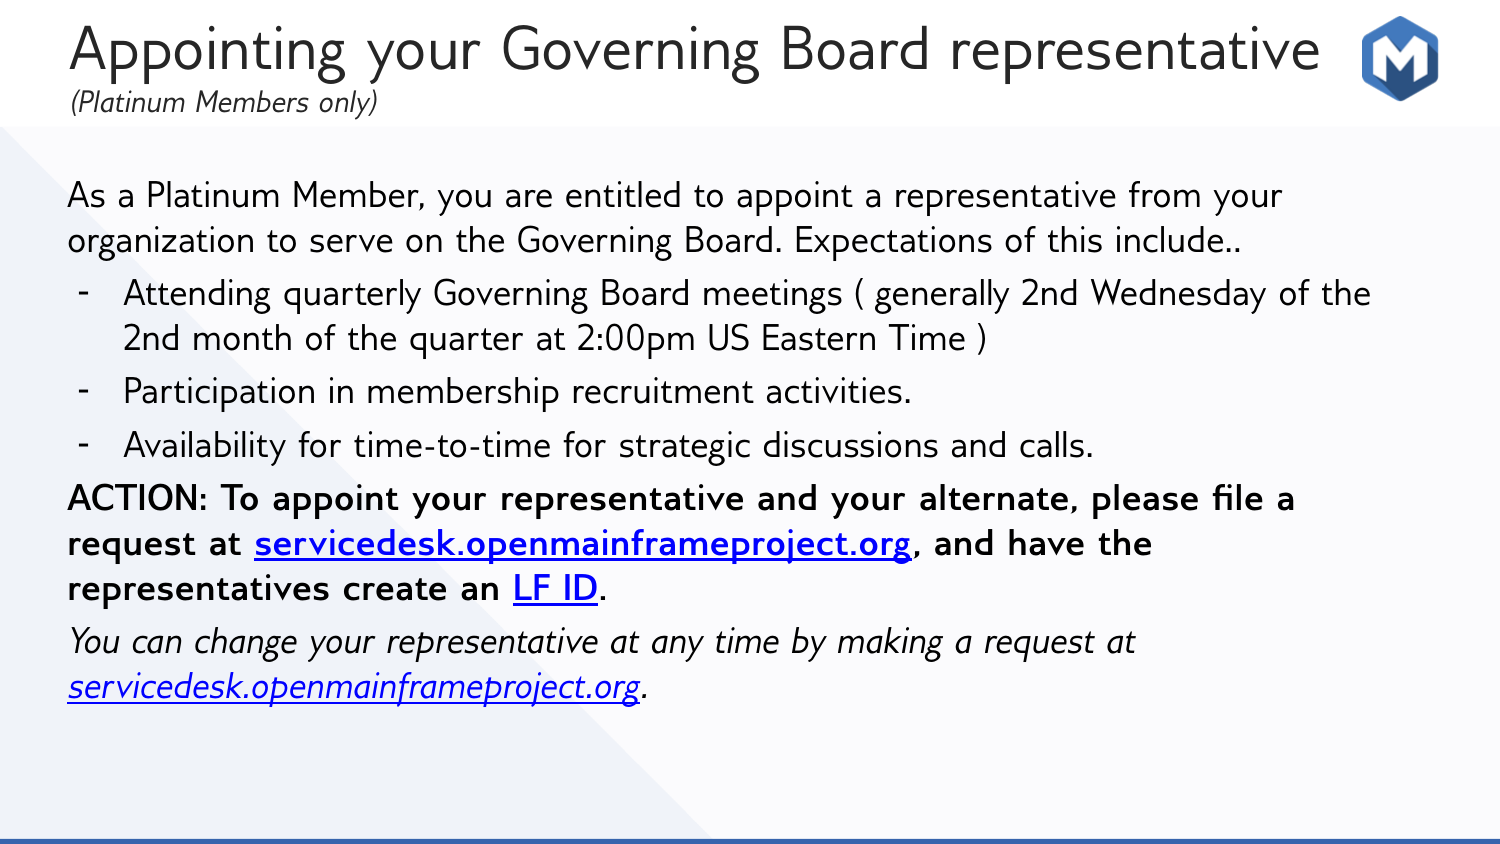

# Appointing your Governing Board representative
(Platinum Members only)
As a Platinum Member, you are entitled to appoint a representative from your organization to serve on the Governing Board. Expectations of this include..
Attending quarterly Governing Board meetings ( generally 2nd Wednesday of the 2nd month of the quarter at 2:00pm US Eastern Time )
Participation in membership recruitment activities.
Availability for time-to-time for strategic discussions and calls.
ACTION: To appoint your representative and your alternate, please file a request at servicedesk.openmainframeproject.org, and have the representatives create an LF ID.
You can change your representative at any time by making a request at servicedesk.openmainframeproject.org.